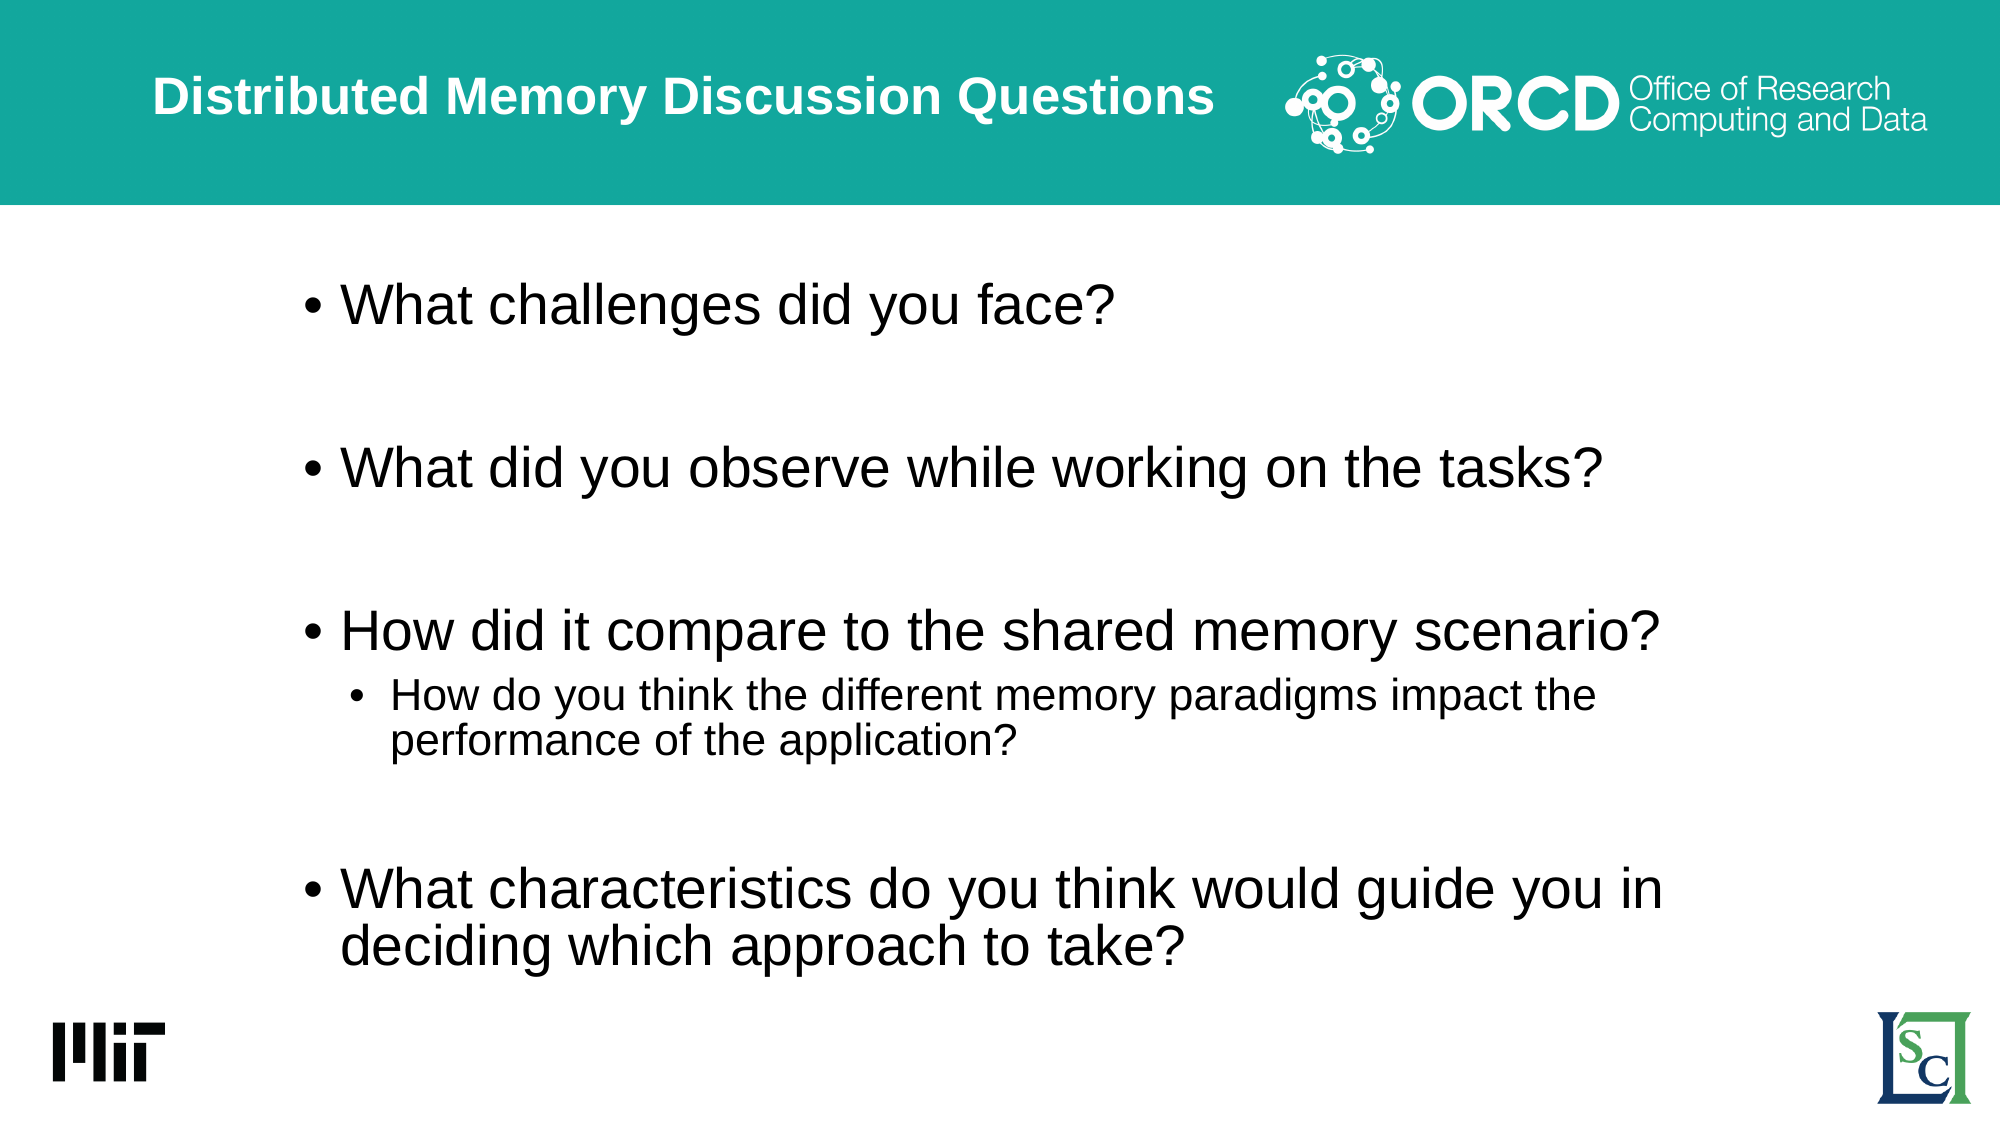

# Distributed Memory Discussion Questions
What challenges did you face?

What did you observe while working on the tasks?

How did it compare to the shared memory scenario?
How do you think the different memory paradigms impact the performance of the application?

What characteristics do you think would guide you in deciding which approach to take?